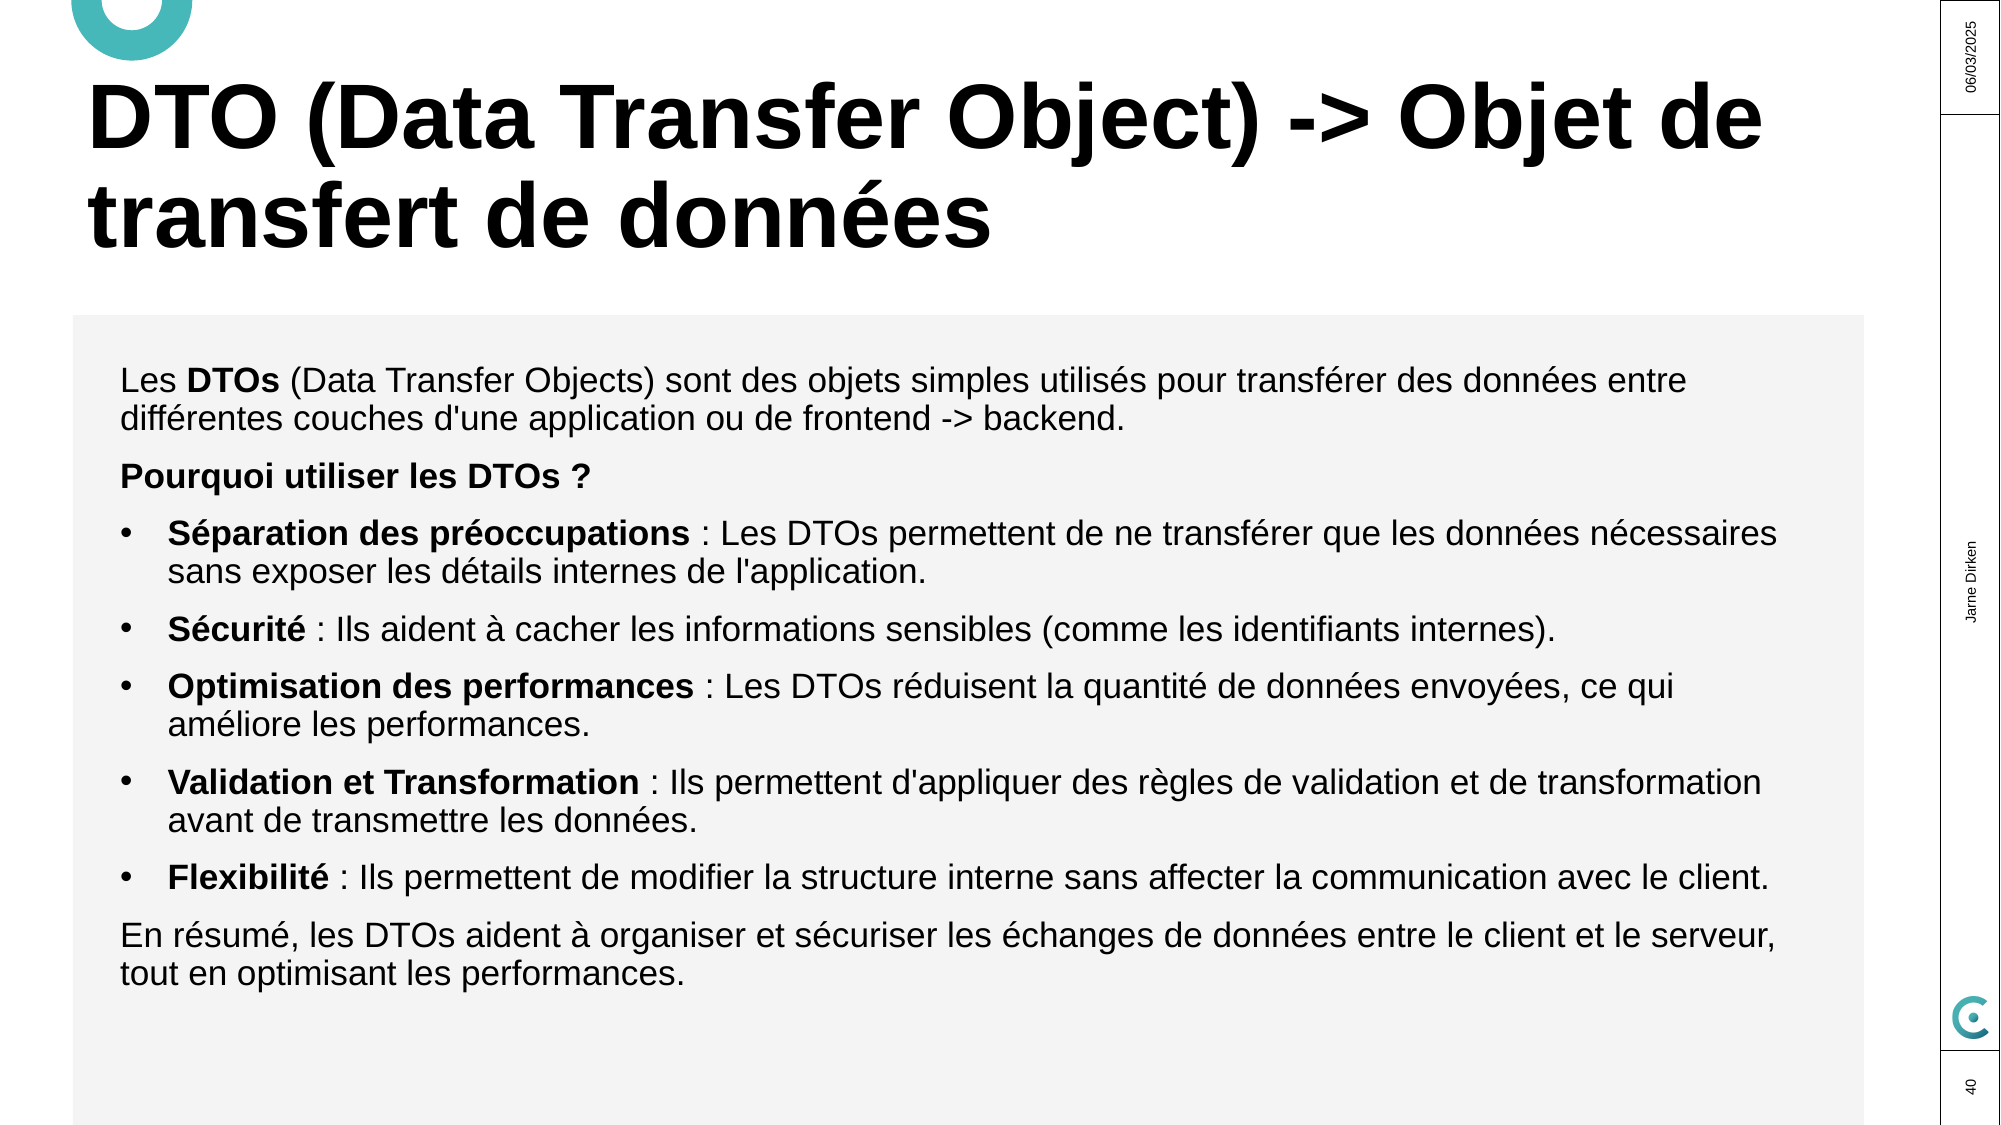

06/03/2025
# DTO (Data Transfer Object) -> Objet de transfert de données
Les DTOs (Data Transfer Objects) sont des objets simples utilisés pour transférer des données entre différentes couches d'une application ou de frontend -> backend.
Pourquoi utiliser les DTOs ?
Séparation des préoccupations : Les DTOs permettent de ne transférer que les données nécessaires sans exposer les détails internes de l'application.
Sécurité : Ils aident à cacher les informations sensibles (comme les identifiants internes).
Optimisation des performances : Les DTOs réduisent la quantité de données envoyées, ce qui améliore les performances.
Validation et Transformation : Ils permettent d'appliquer des règles de validation et de transformation avant de transmettre les données.
Flexibilité : Ils permettent de modifier la structure interne sans affecter la communication avec le client.
En résumé, les DTOs aident à organiser et sécuriser les échanges de données entre le client et le serveur, tout en optimisant les performances.
Jarne Dirken
40